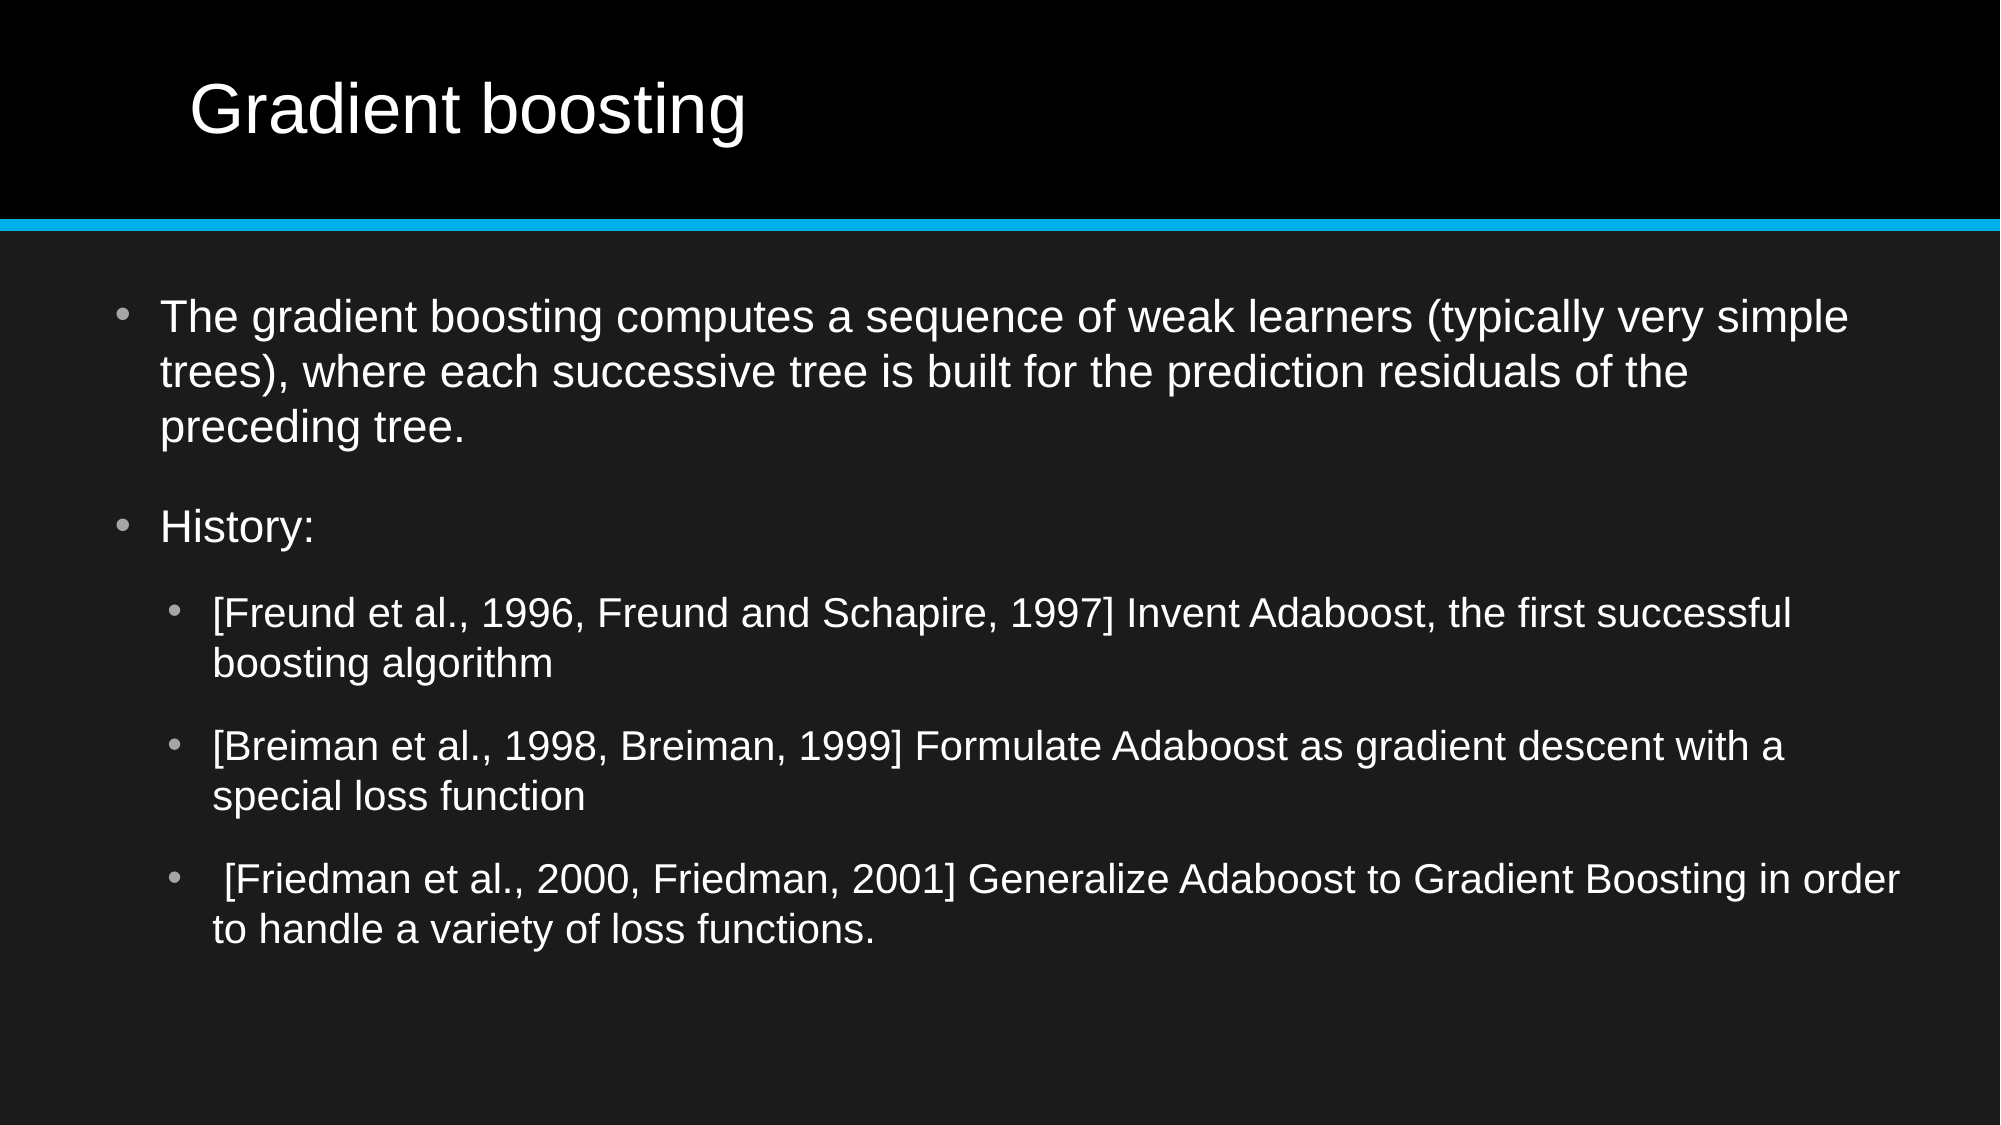

# Gradient boosting
The gradient boosting computes a sequence of weak learners (typically very simple trees), where each successive tree is built for the prediction residuals of the preceding tree.
History:
[Freund et al., 1996, Freund and Schapire, 1997] Invent Adaboost, the first successful boosting algorithm
[Breiman et al., 1998, Breiman, 1999] Formulate Adaboost as gradient descent with a special loss function
 [Friedman et al., 2000, Friedman, 2001] Generalize Adaboost to Gradient Boosting in order to handle a variety of loss functions.